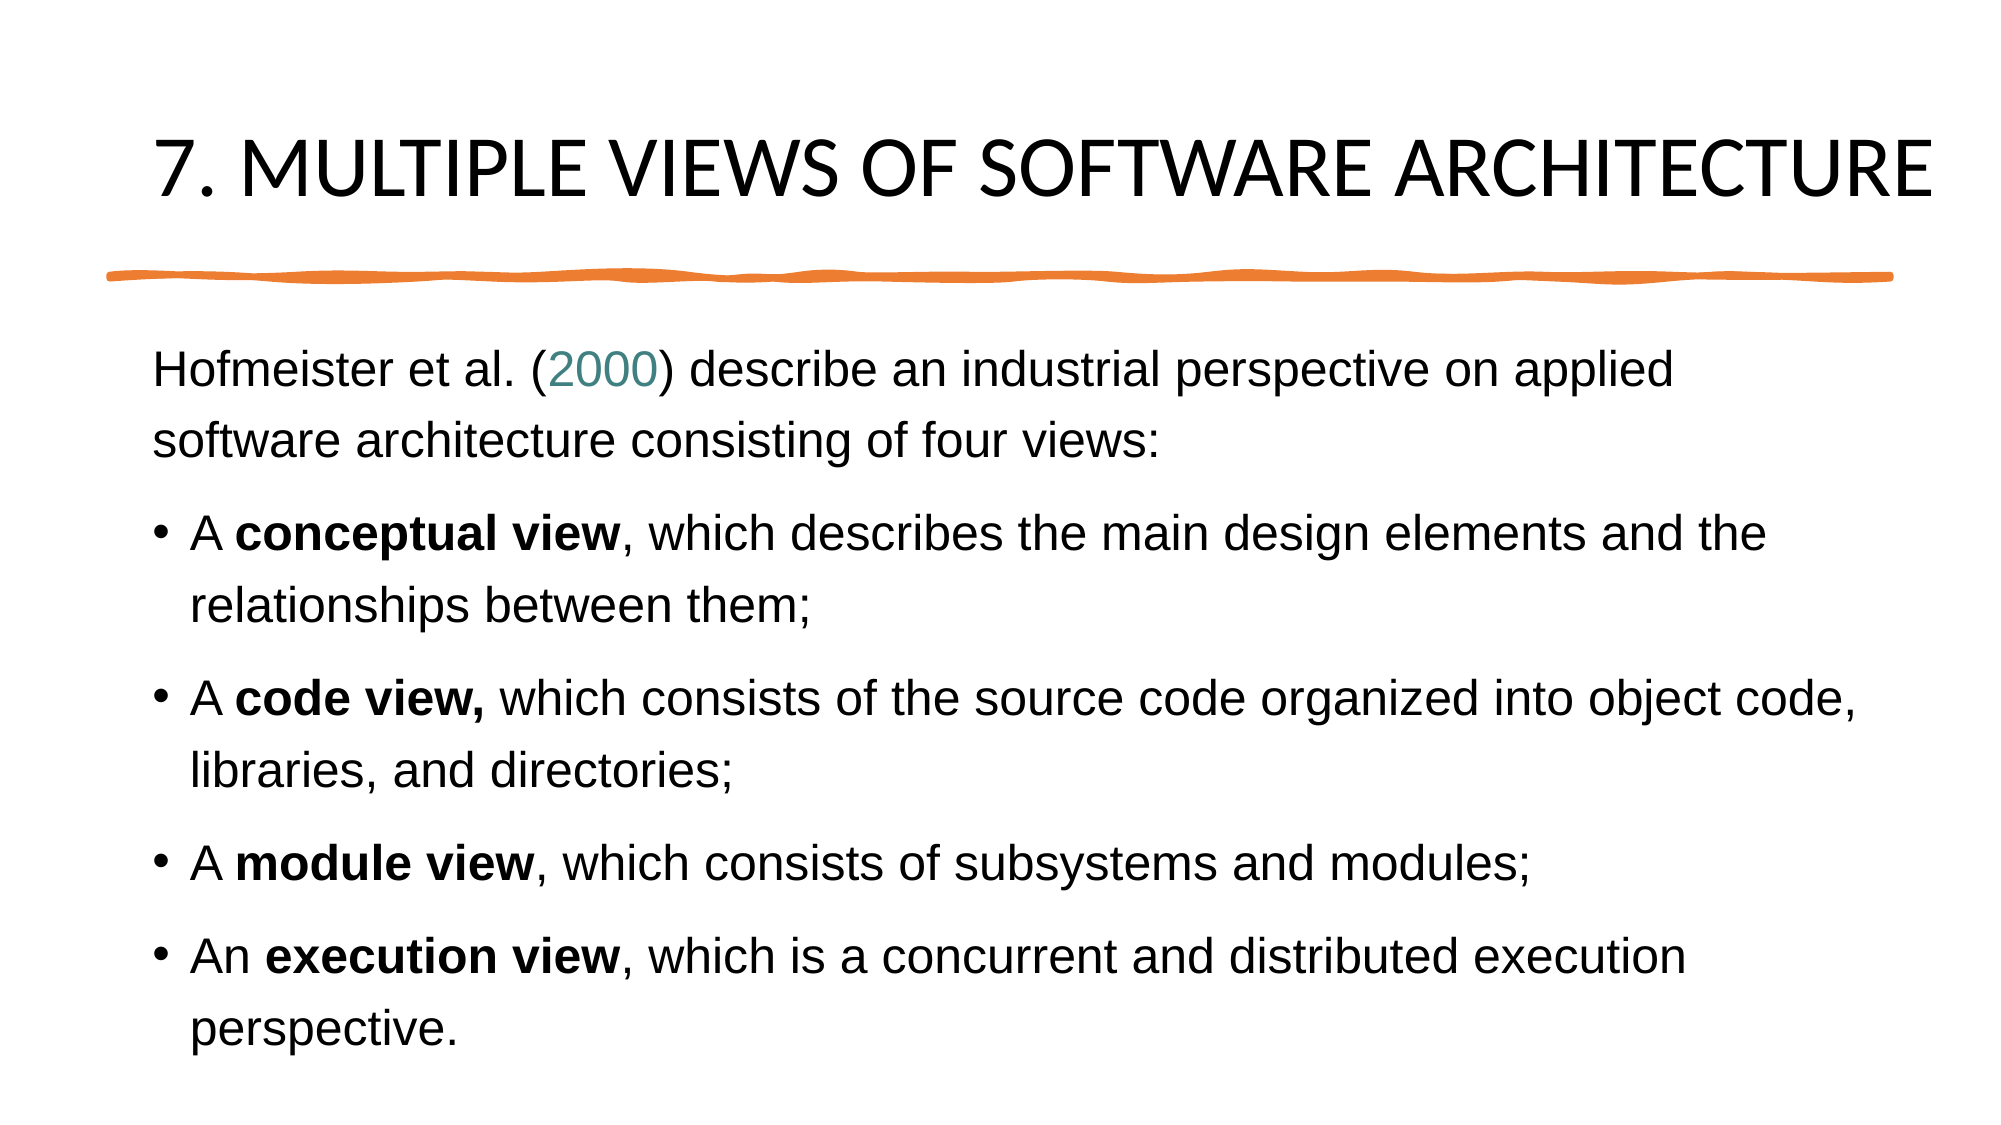

# 7. MULTIPLE VIEWS OF SOFTWARE ARCHITECTURE

Hofmeister et al. (2000) describe an industrial perspective on applied software architecture consisting of four views:
A conceptual view, which describes the main design elements and the relationships between them;
A code view, which consists of the source code organized into object code, libraries, and directories;
A module view, which consists of subsystems and modules;
An execution view, which is a concurrent and distributed execution perspective.